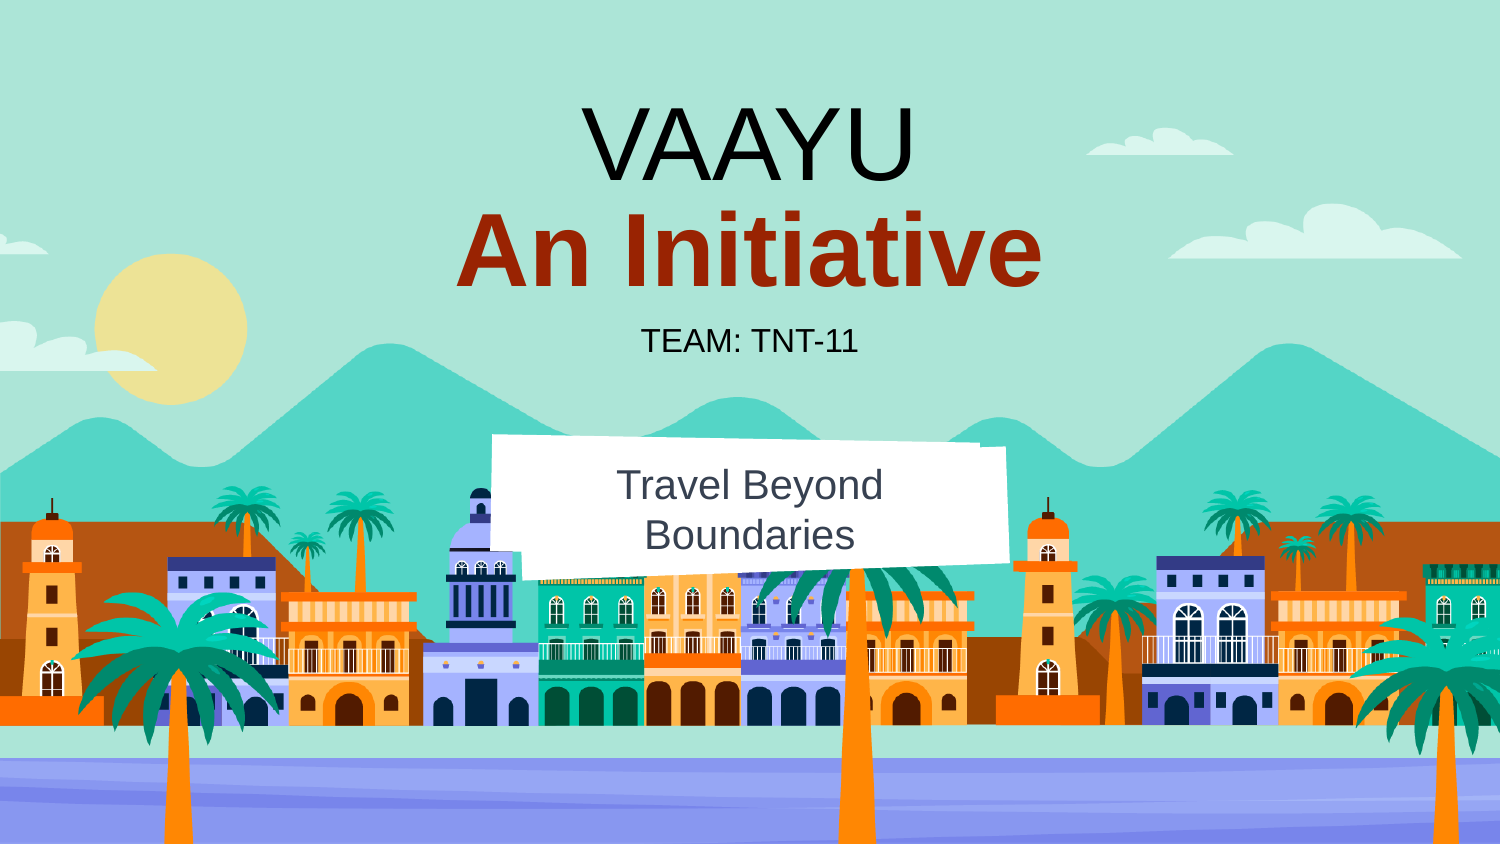

# VAAYU An Initiative
TEAM: TNT-11

Travel Beyond Boundaries